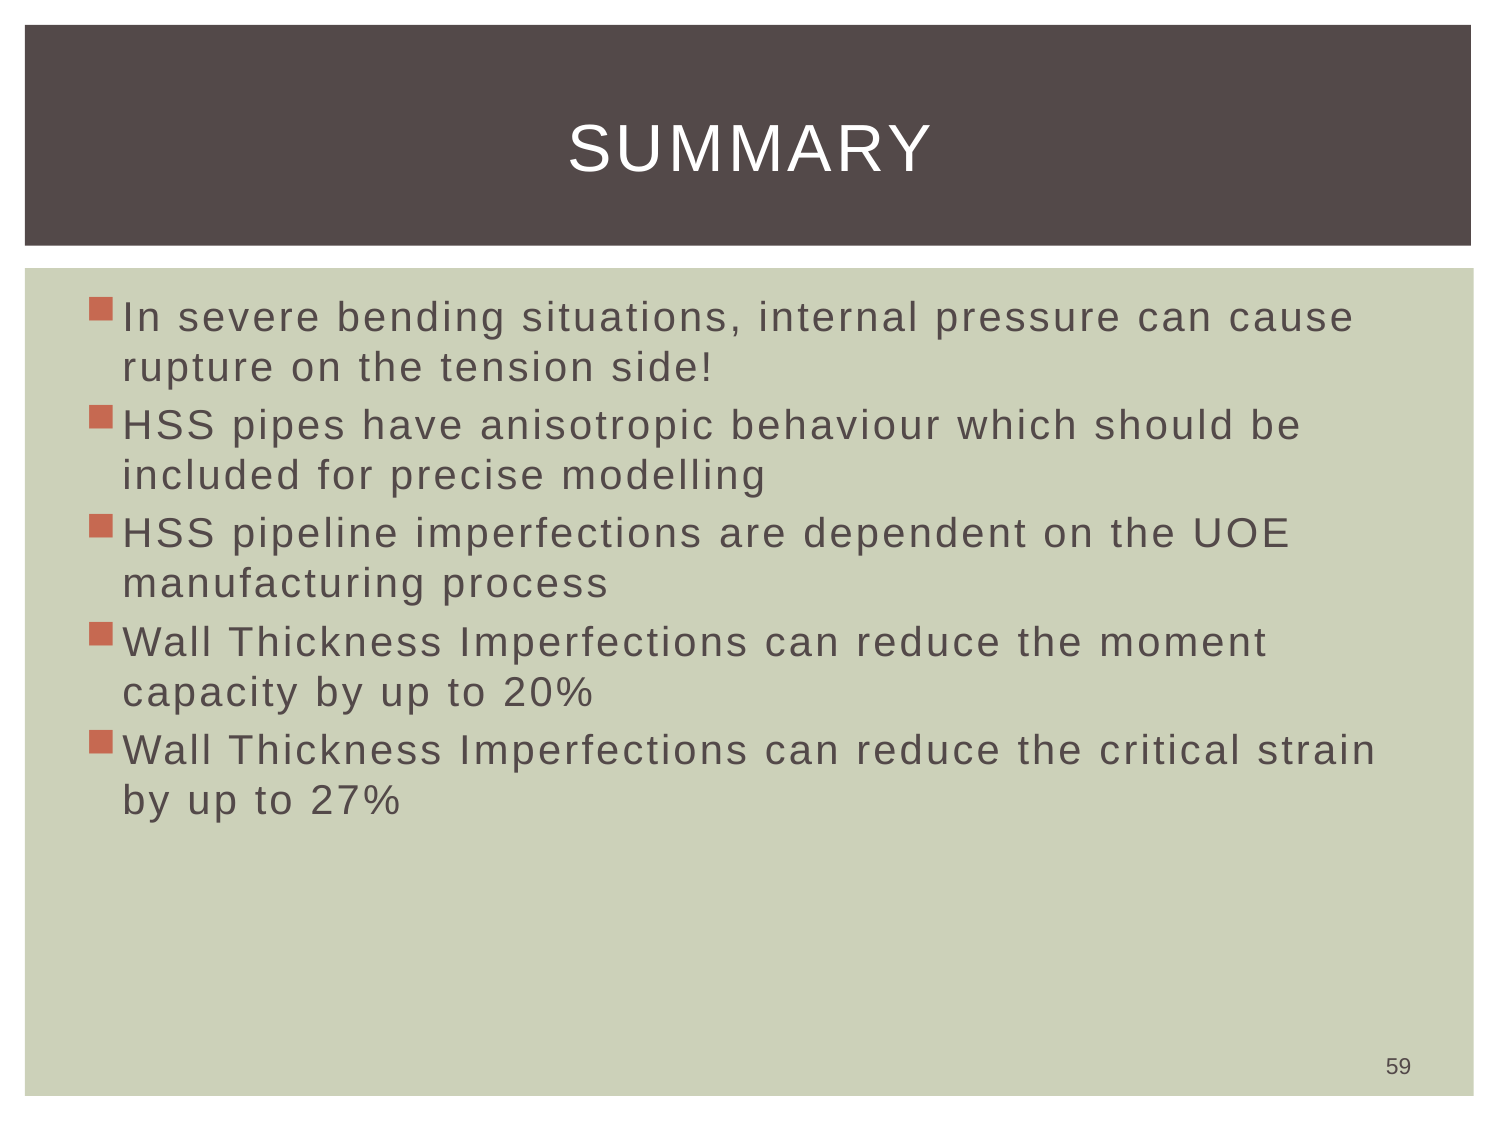

# summary
In severe bending situations, internal pressure can cause rupture on the tension side!
HSS pipes have anisotropic behaviour which should be included for precise modelling
HSS pipeline imperfections are dependent on the UOE manufacturing process
Wall Thickness Imperfections can reduce the moment capacity by up to 20%
Wall Thickness Imperfections can reduce the critical strain by up to 27%

59